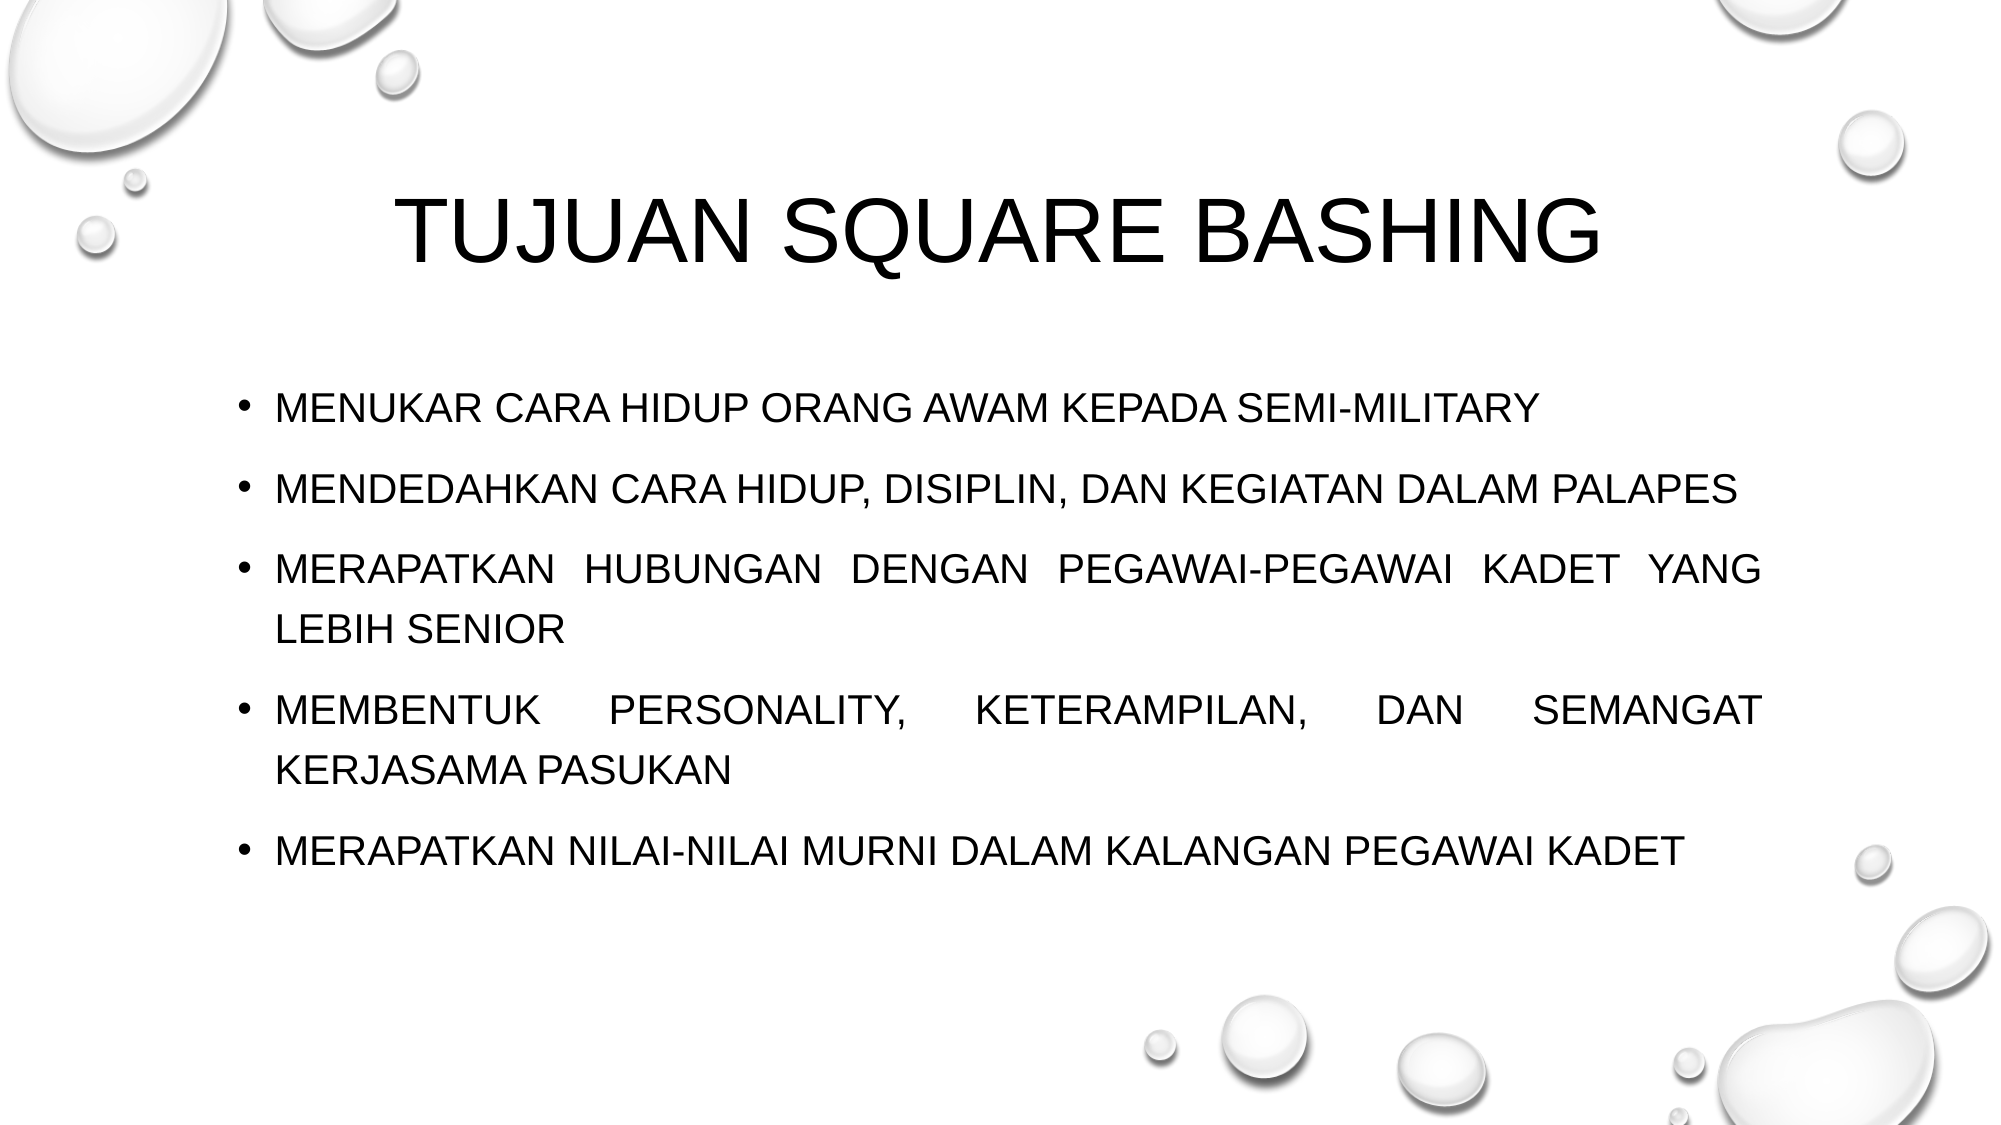

Tujuan Square bashing
Menukar cara hidup orang awam kepada semi-military
Mendedahkan cara hidup, disiplin, dan kegiatan dalam palapes
Merapatkan hubungan dengan pegawai-pegawai kadet yang lebih senior
Membentuk personality, keterampilan, dan semangat kerjasama pasukan
Merapatkan nilai-nilai murni dalam kalangan pegawai kadet